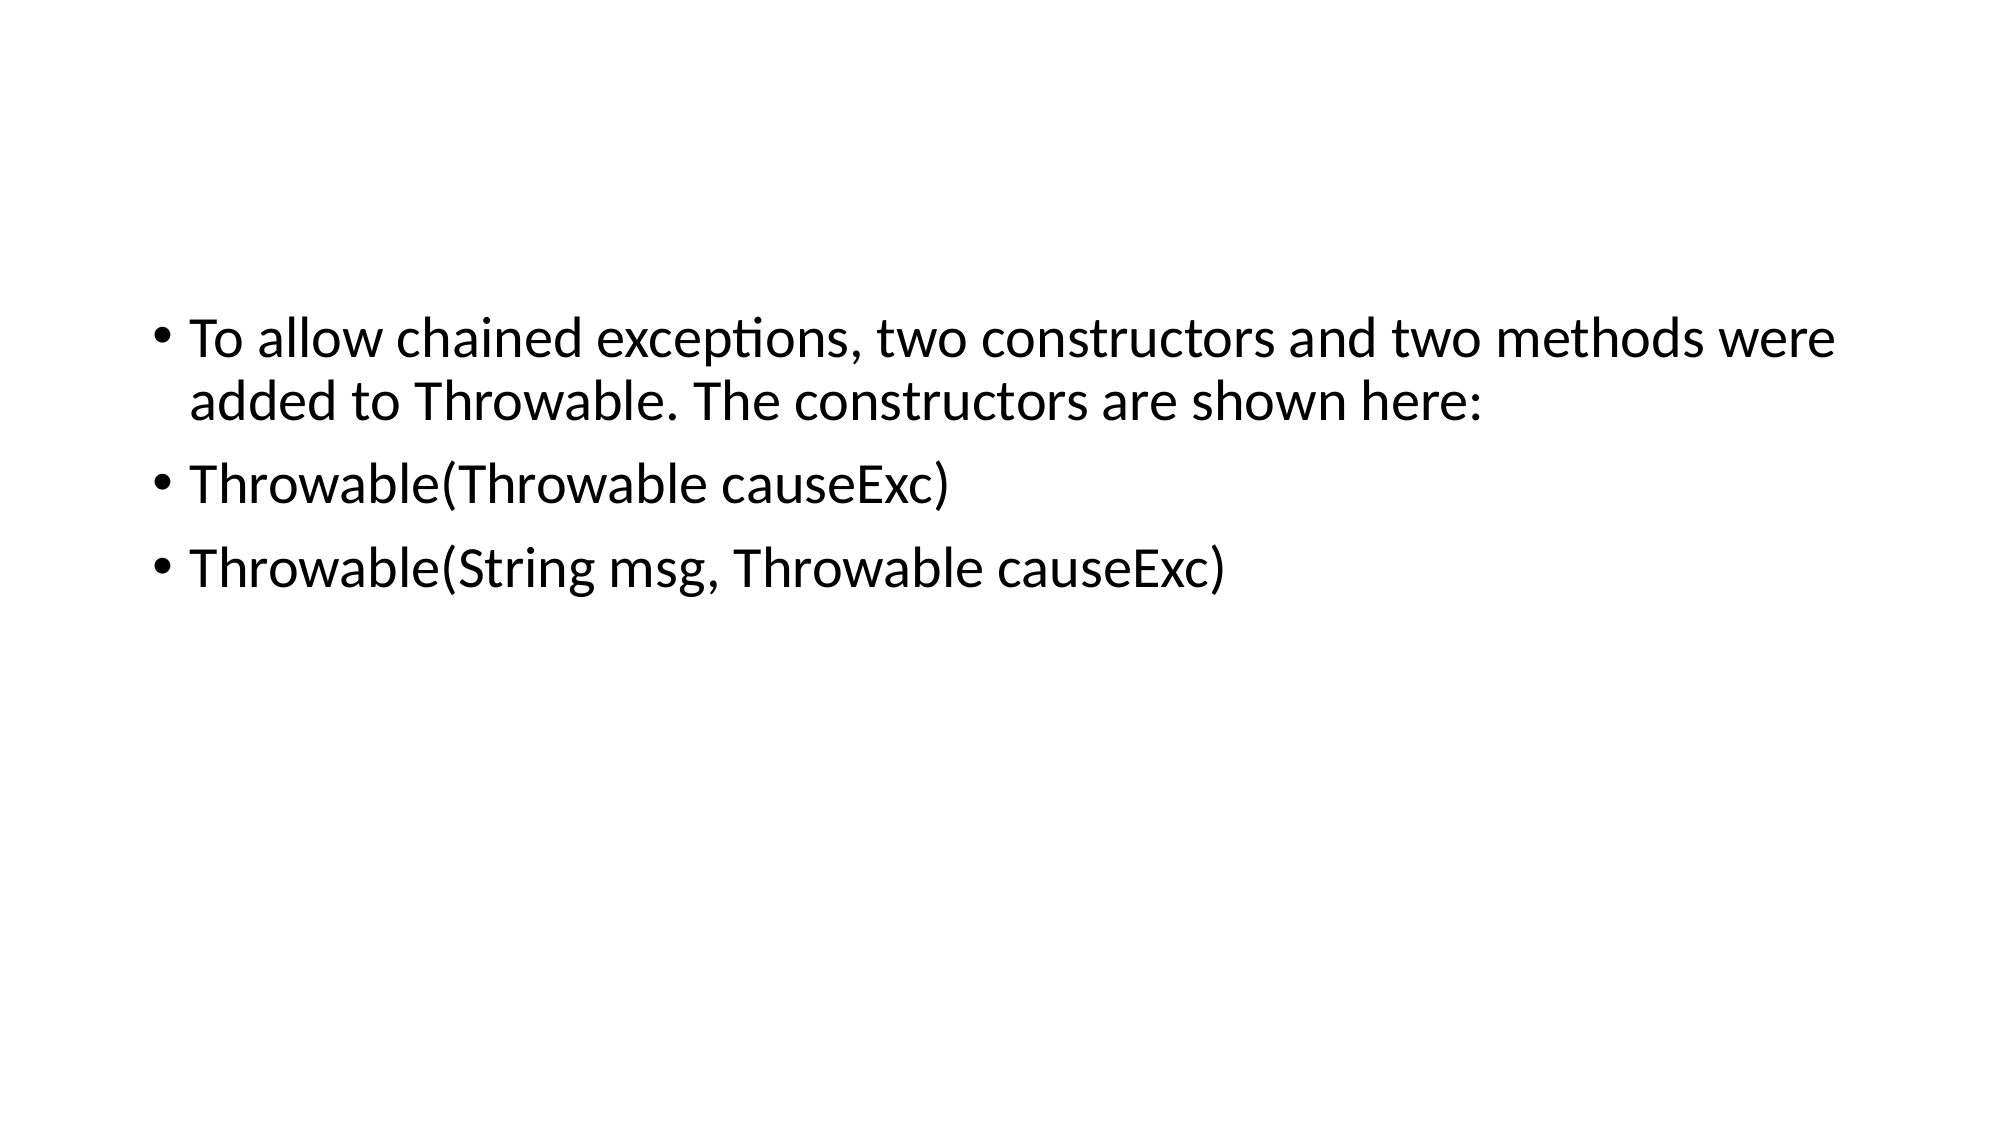

#
To allow chained exceptions, two constructors and two methods were added to Throwable. The constructors are shown here:
Throwable(Throwable causeExc)
Throwable(String msg, Throwable causeExc)